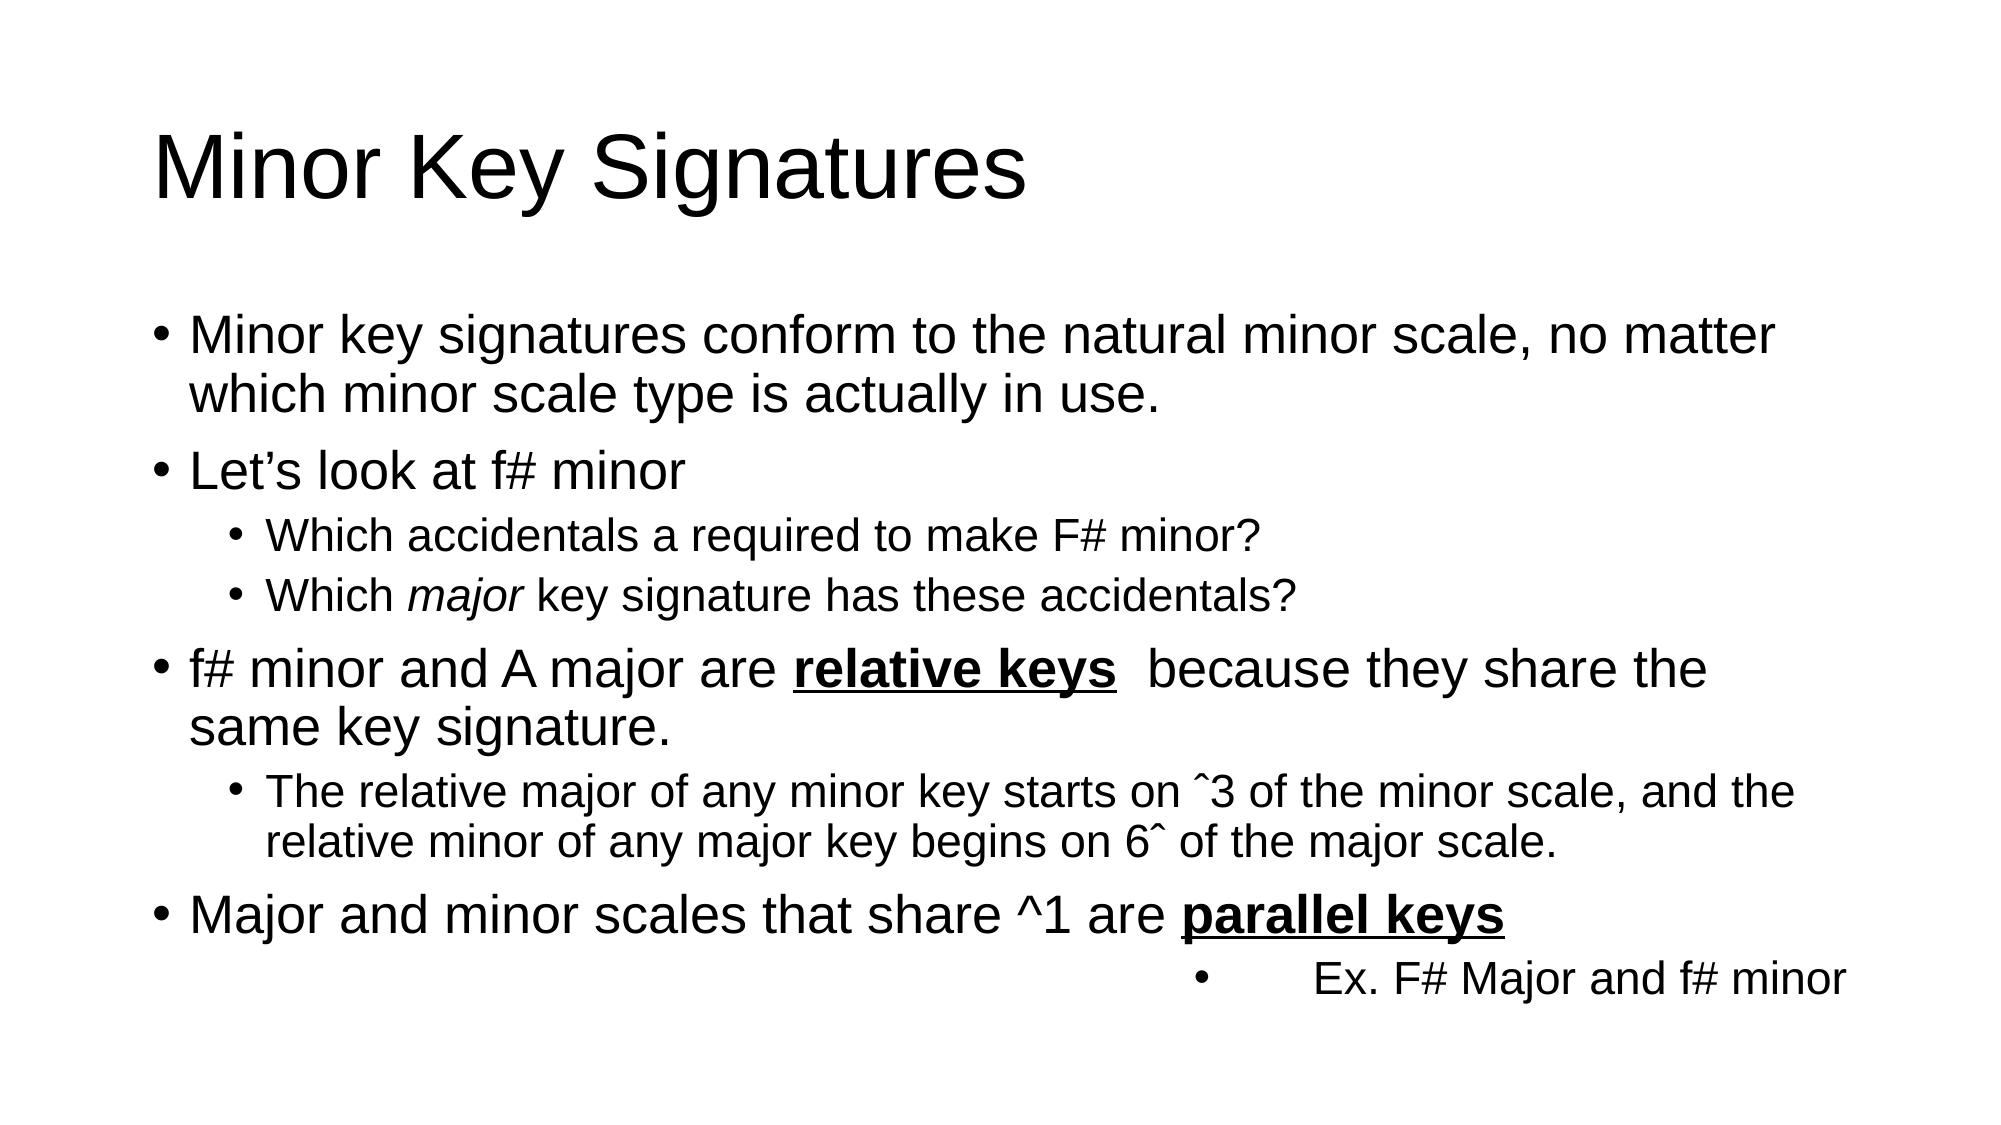

# Minor Key Signatures
Minor key signatures conform to the natural minor scale, no matter which minor scale type is actually in use.
Let’s look at f# minor
Which accidentals a required to make F# minor?
Which major key signature has these accidentals?
f# minor and A major are relative keys  because they share the same key signature.
The relative major of any minor key starts on ˆ3 of the minor scale, and the relative minor of any major key begins on 6ˆ of the major scale.
Major and minor scales that share ^1 are parallel keys
Ex. F# Major and f# minor